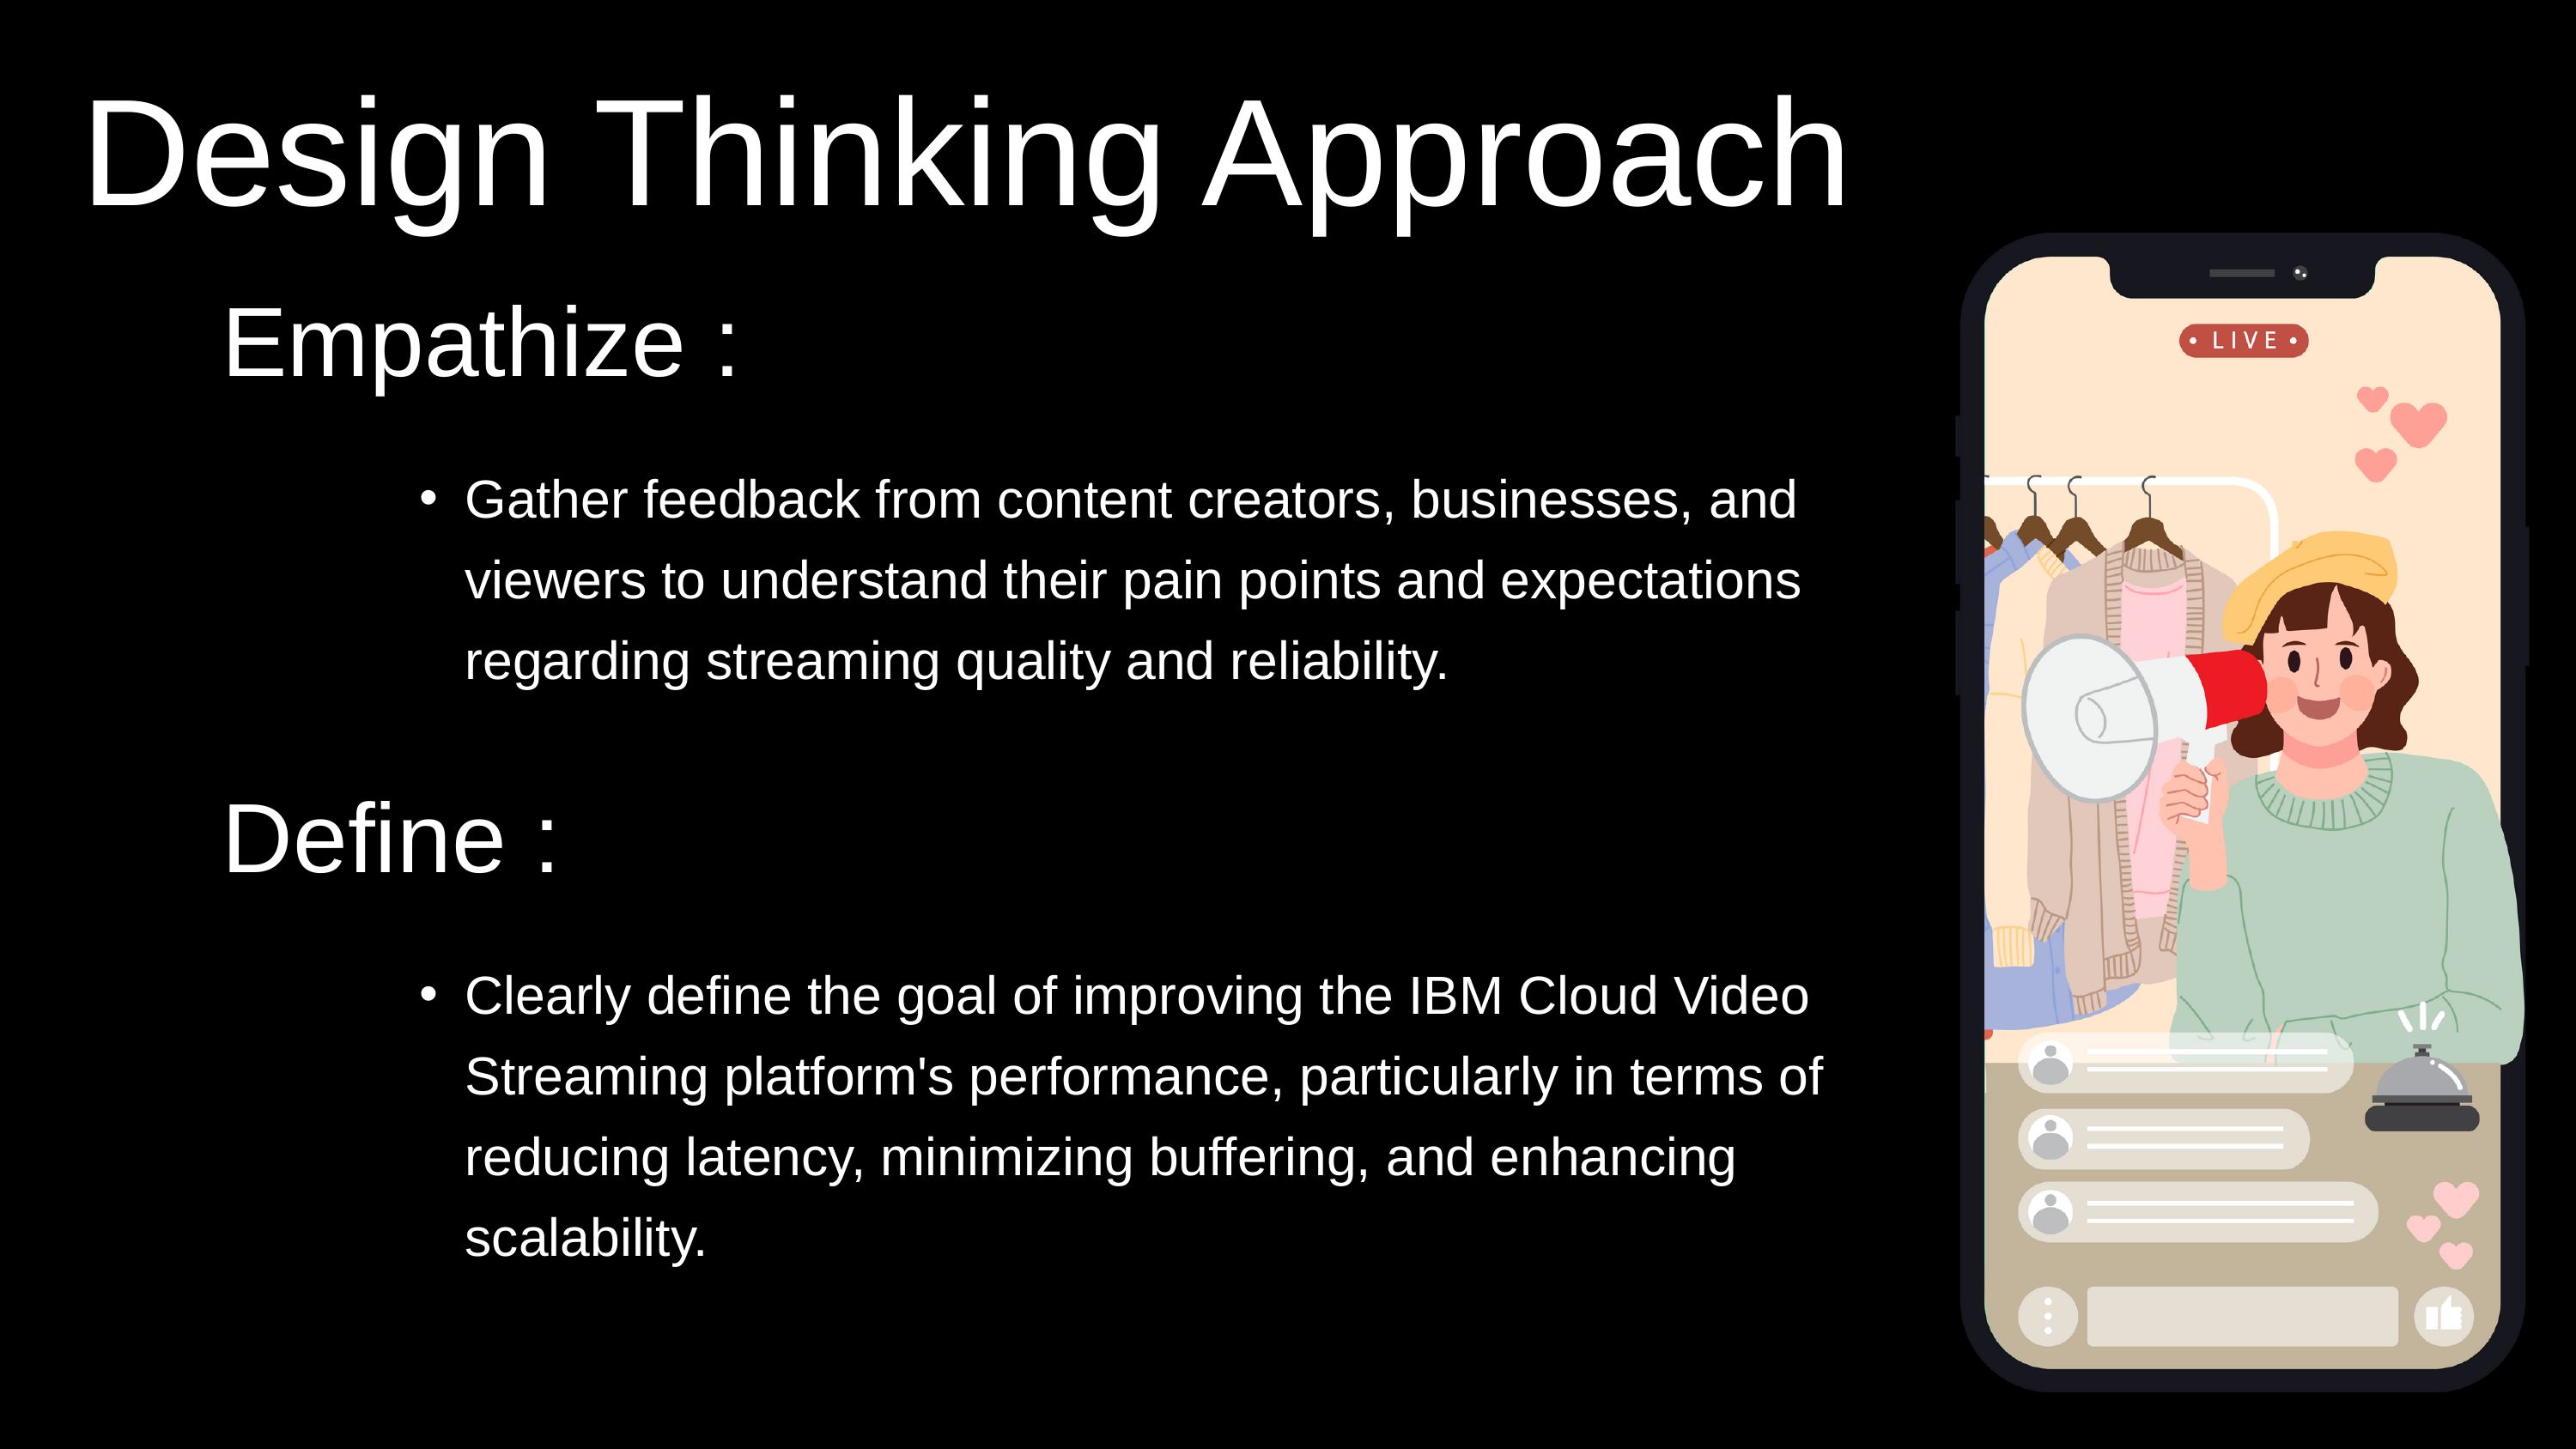

Design Thinking Approach

Empathize :
Gather feedback from content creators, businesses, and viewers to understand their pain points and expectations regarding streaming quality and reliability.
Define :
Clearly define the goal of improving the IBM Cloud Video Streaming platform's performance, particularly in terms of reducing latency, minimizing buffering, and enhancing scalability.